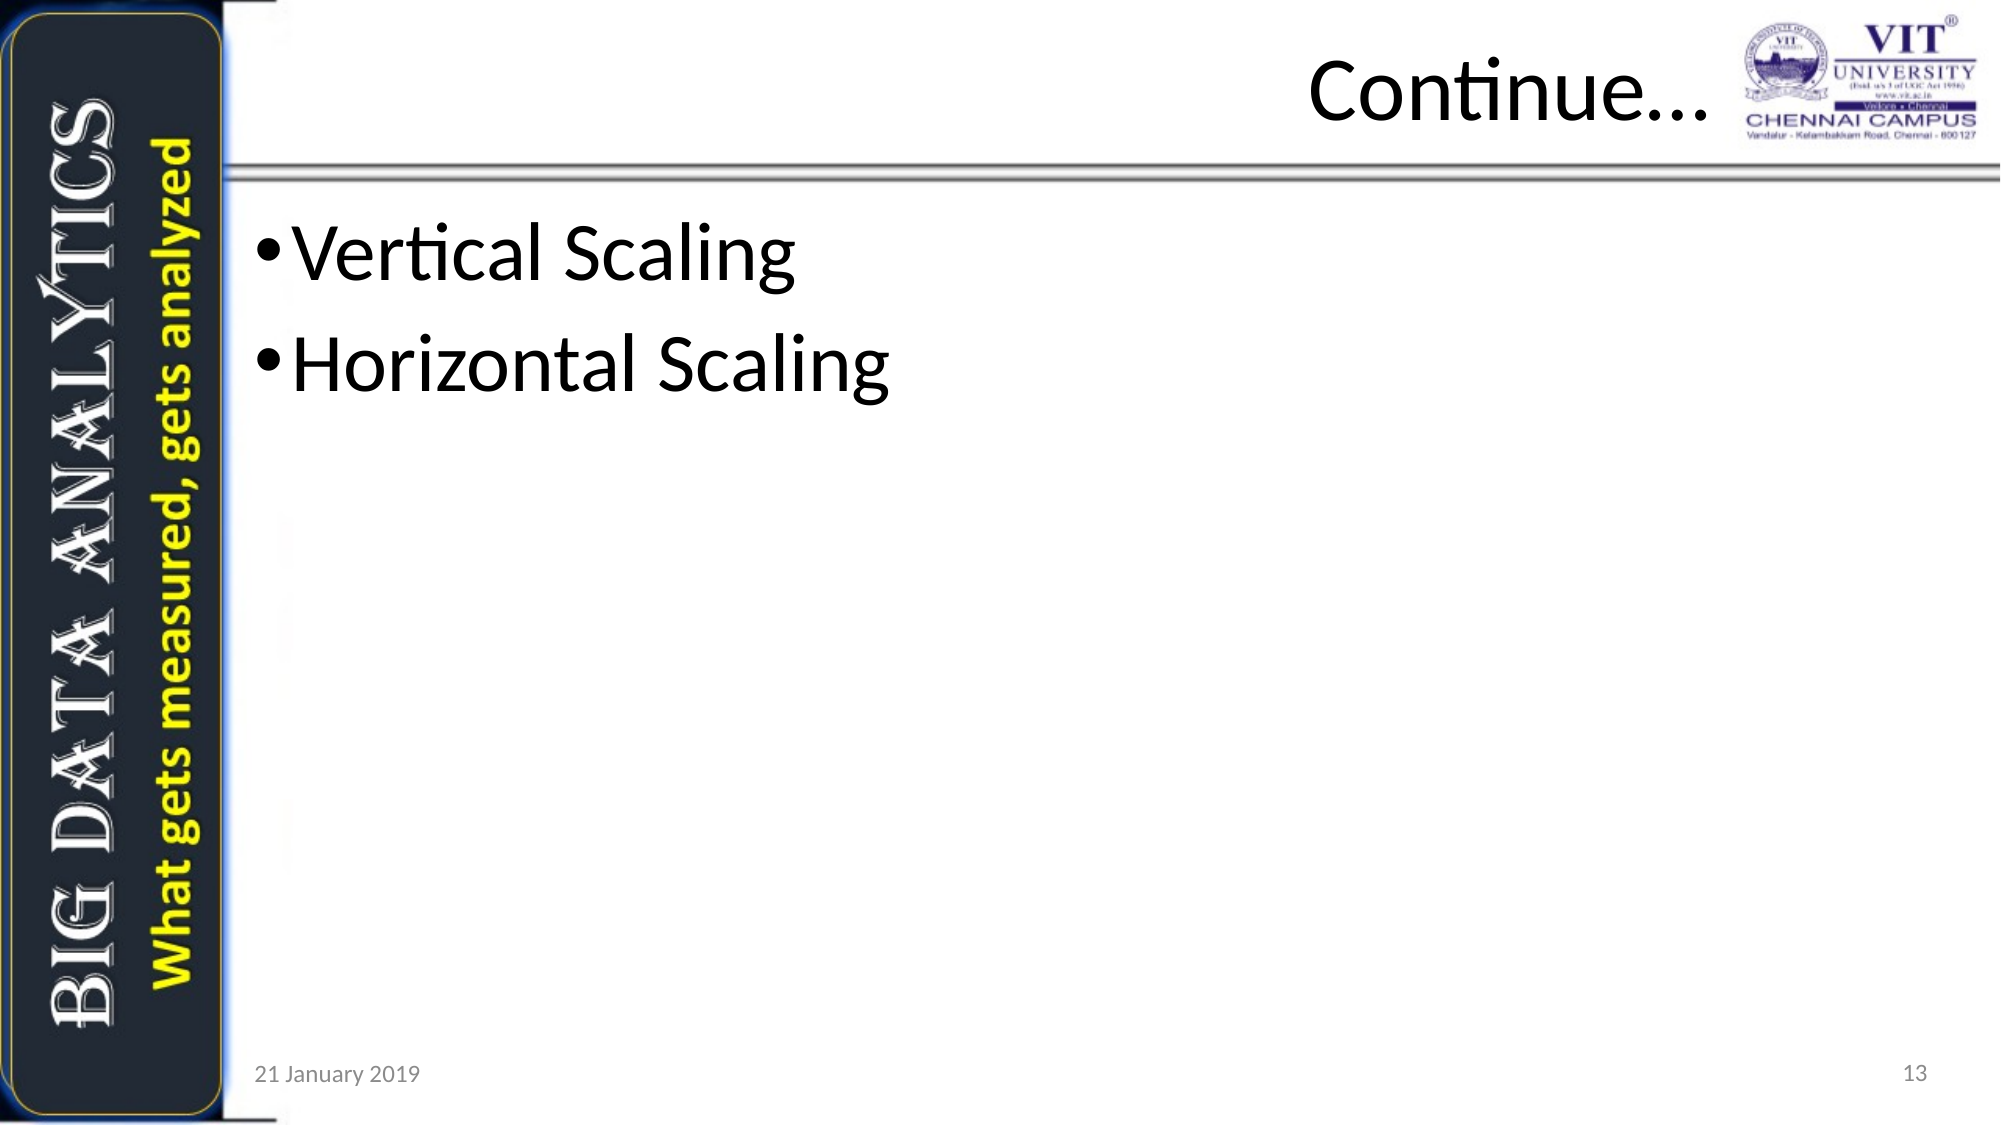

# Continue…
Vertical Scaling
Horizontal Scaling
13
21 January 2019